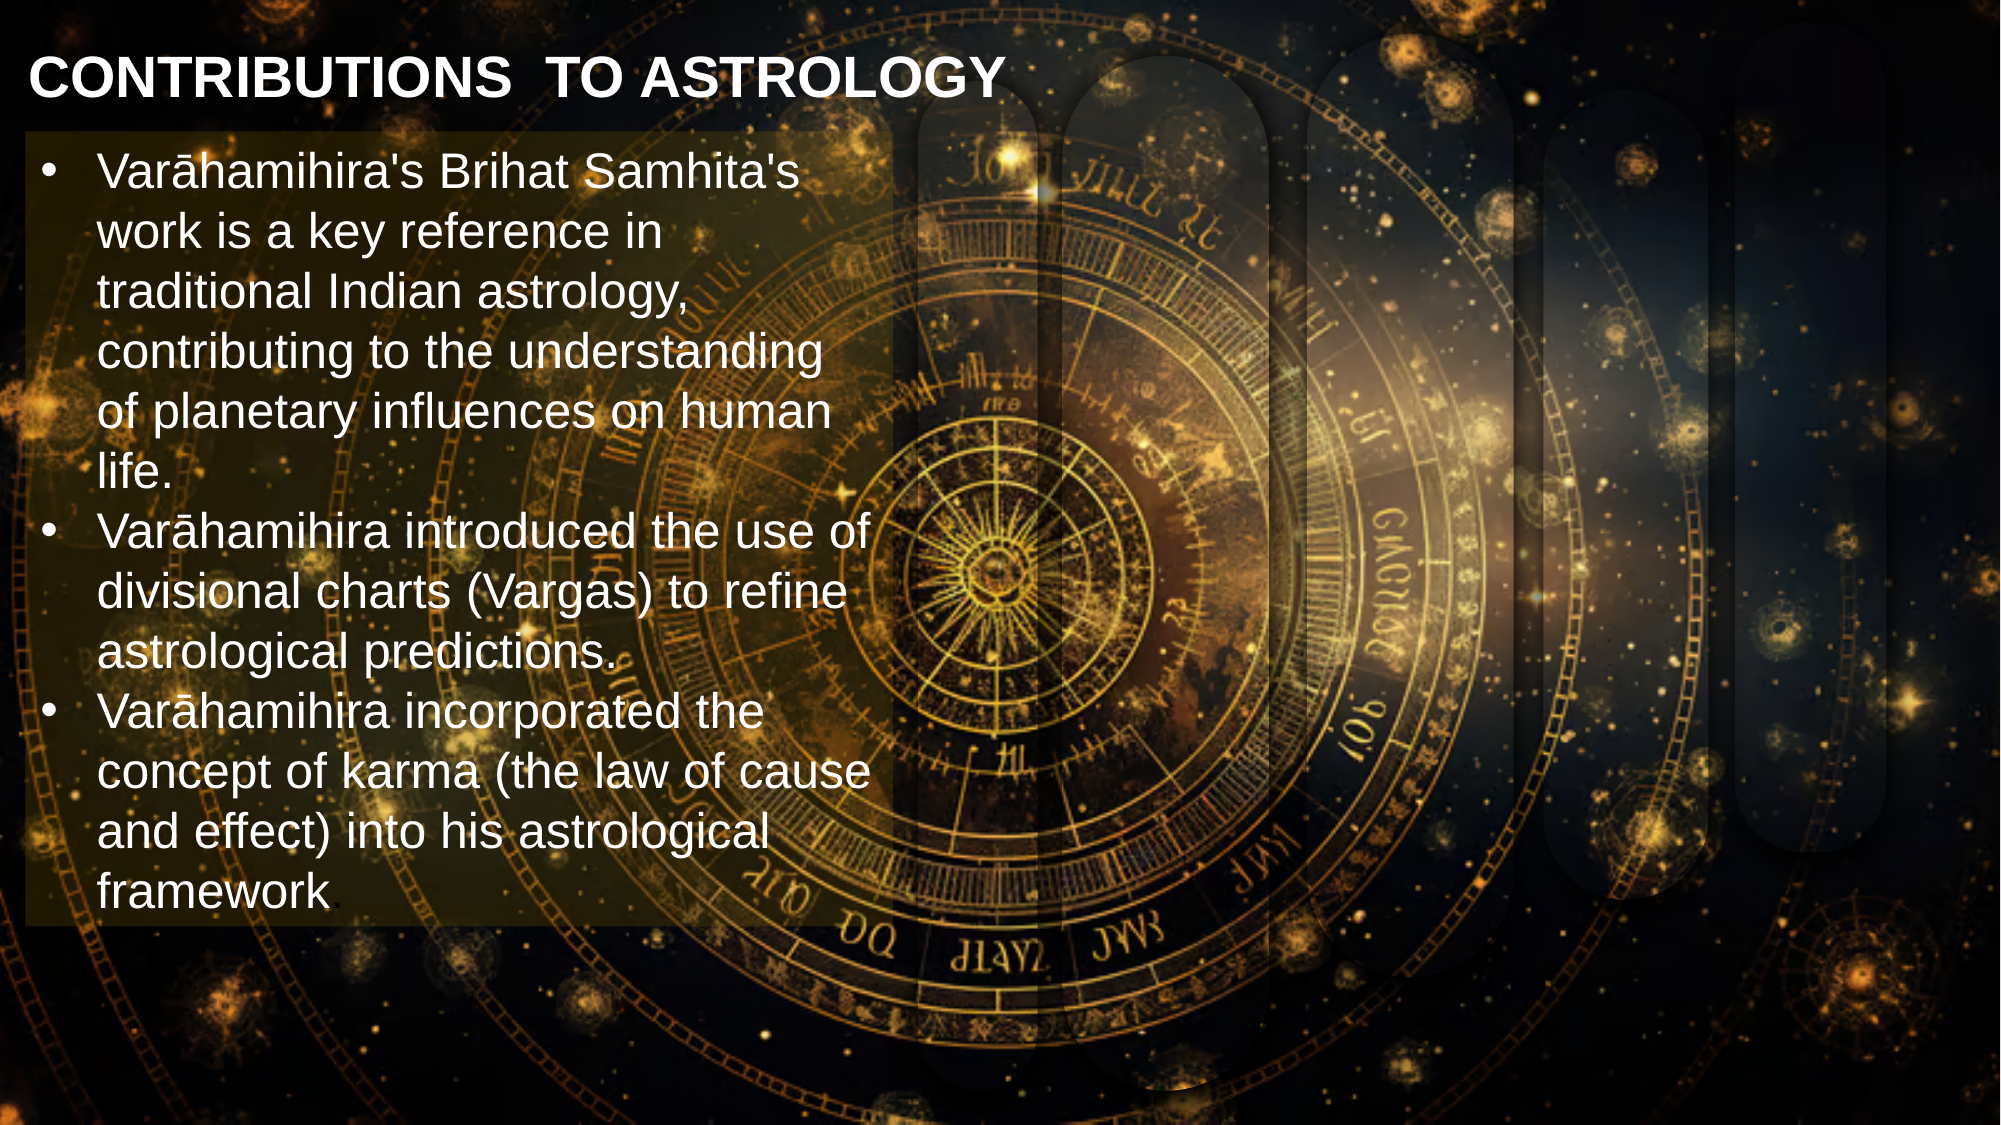

CONTRIBUTIONS  TO ASTROLOGY

Varāhamihira's Brihat Samhita's work is a key reference in traditional Indian astrology, contributing to the understanding of planetary influences on human life.
Varāhamihira introduced the use of divisional charts (Vargas) to refine astrological predictions.
Varāhamihira incorporated the concept of karma (the law of cause and effect) into his astrological framework.